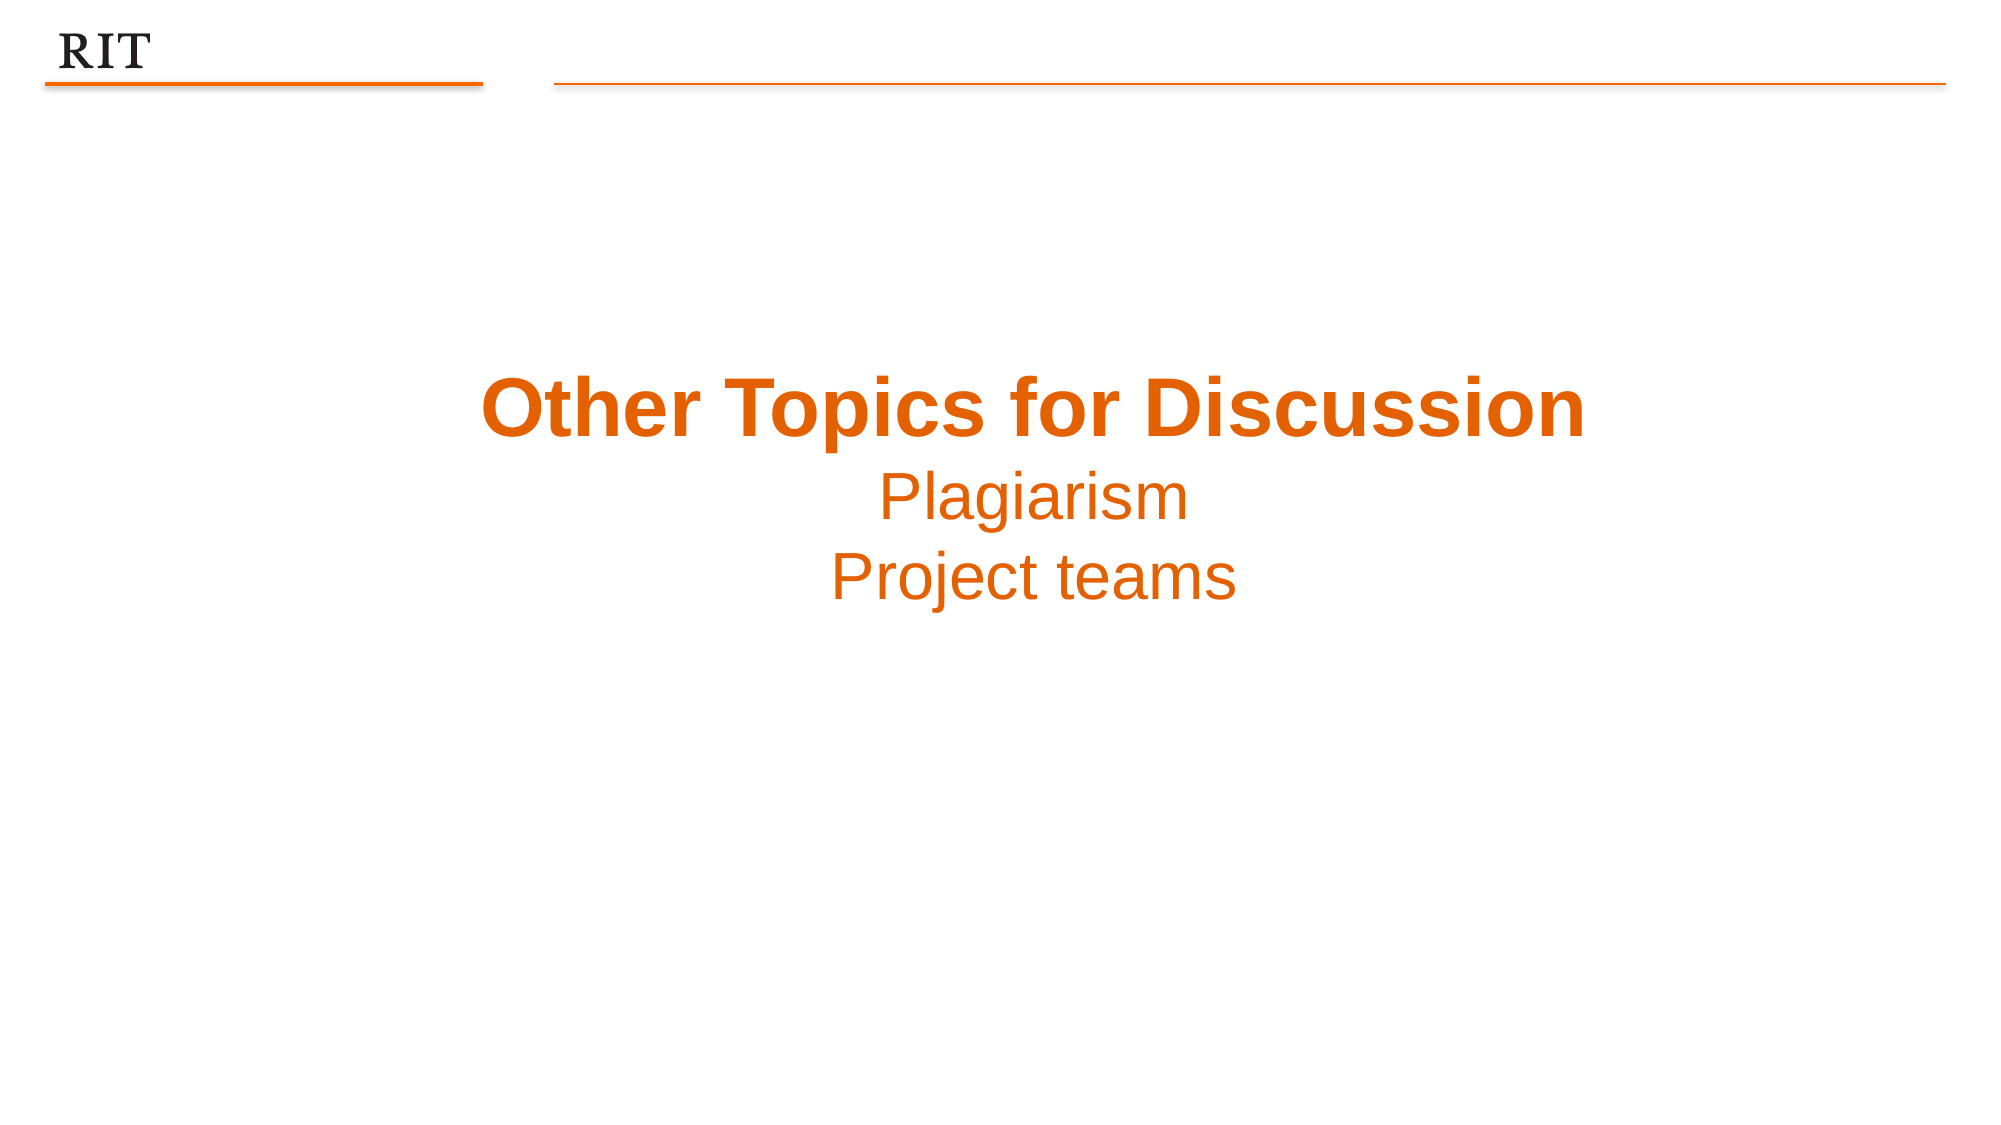

Other Topics for Discussion
Plagiarism
Project teams